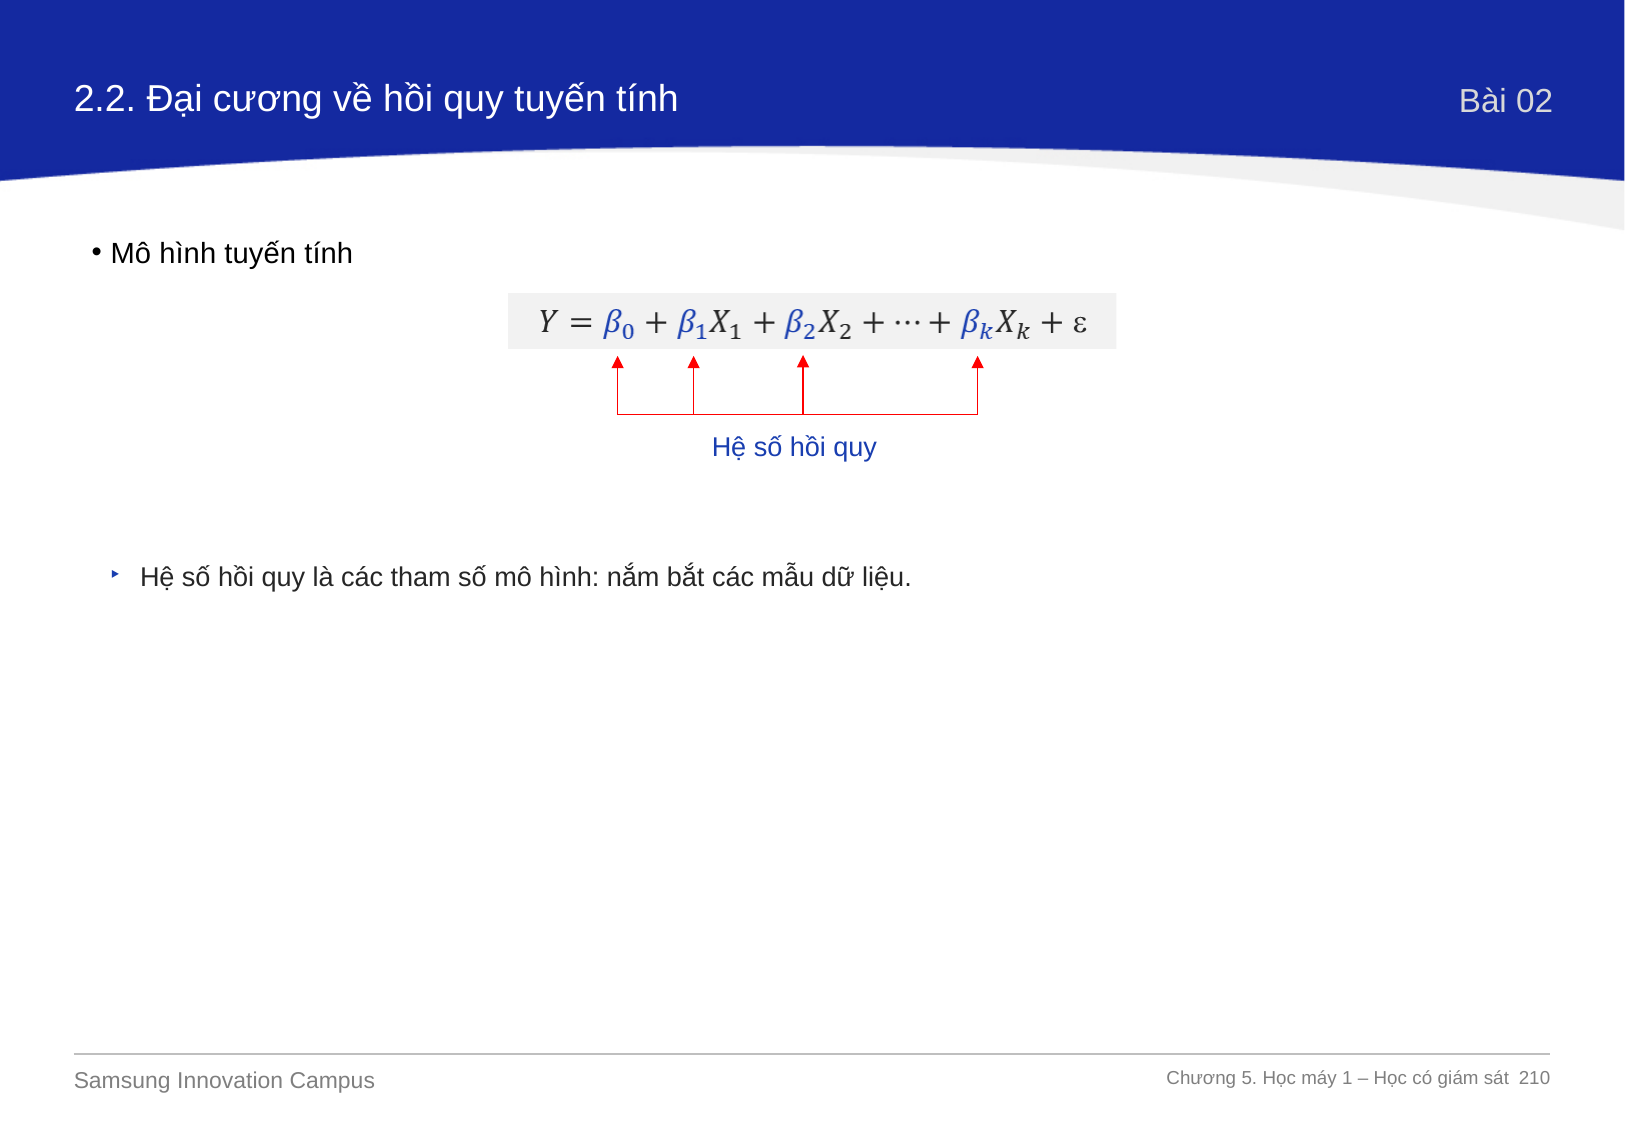

2.2. Đại cương về hồi quy tuyến tính
Bài 02
Mô hình tuyến tính

Hệ số hồi quy
Hệ số hồi quy là các tham số mô hình: nắm bắt các mẫu dữ liệu.